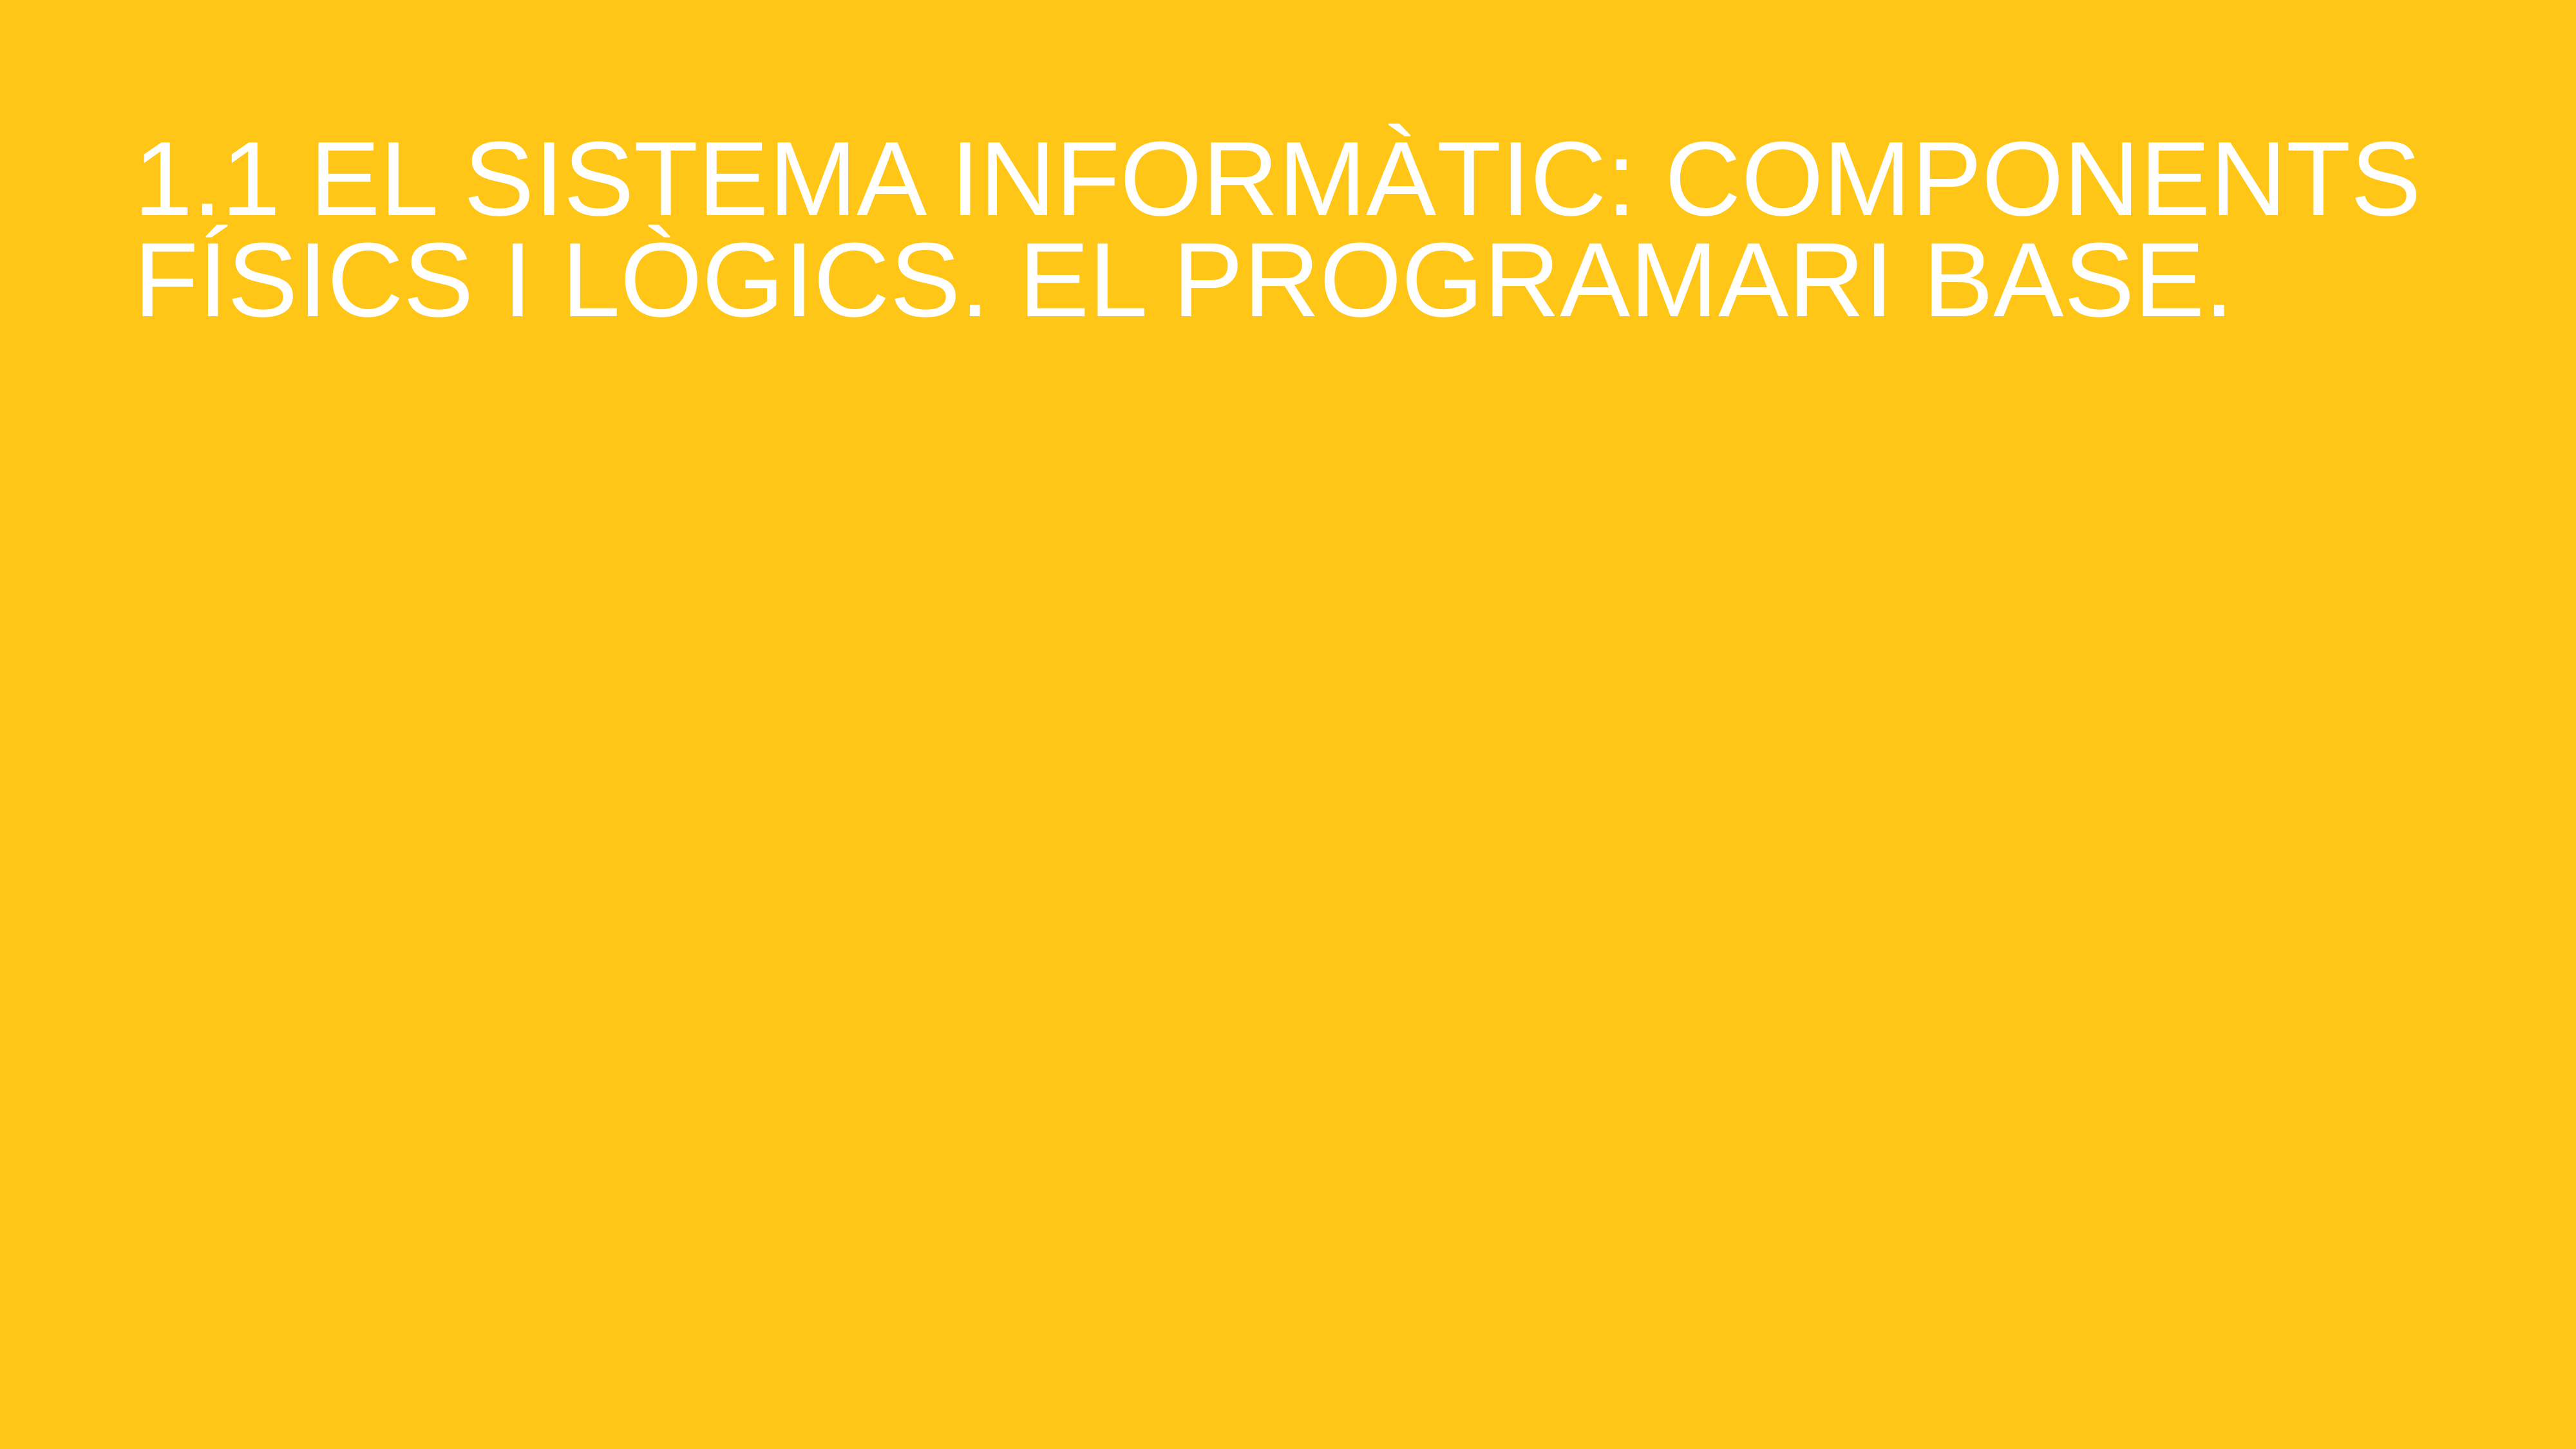

# 1.1 EL SISTEMA INFORMÀTIC: COMPONENTS FÍSICS I LÒGICS. EL PROGRAMARI BASE.